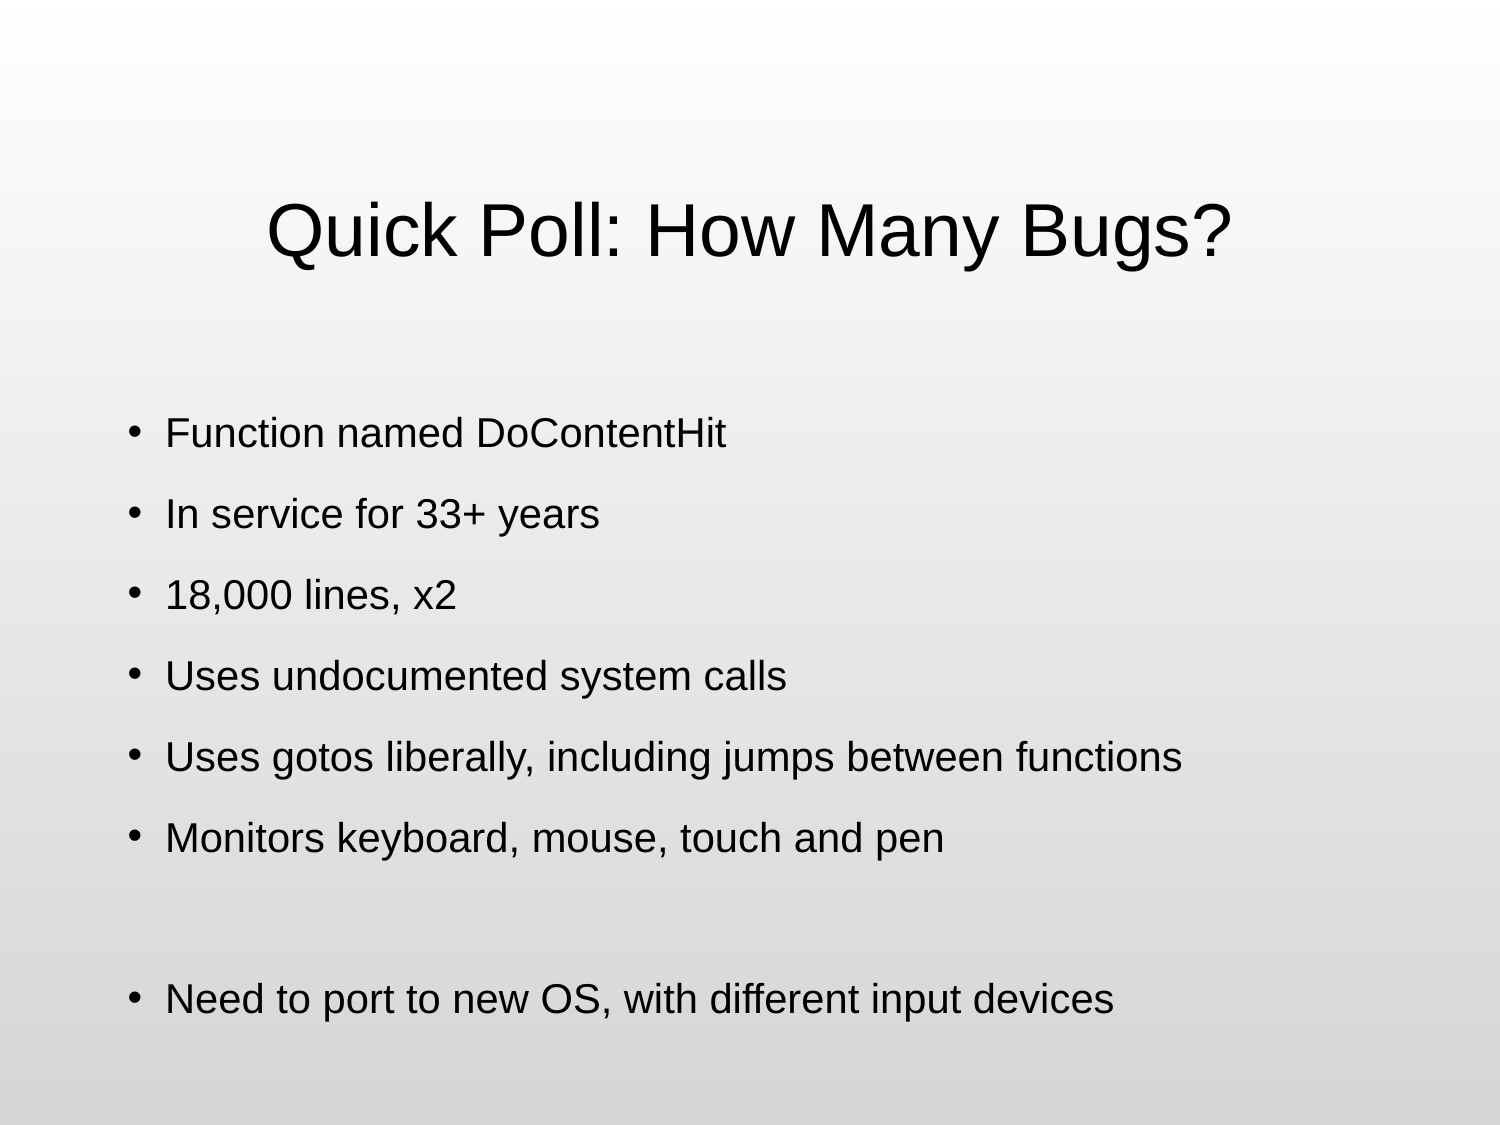

# Quick Poll: How Many Bugs?
Function named DoContentHit
In service for 33+ years
18,000 lines, x2
Uses undocumented system calls
Uses gotos liberally, including jumps between functions
Monitors keyboard, mouse, touch and pen

Need to port to new OS, with different input devices